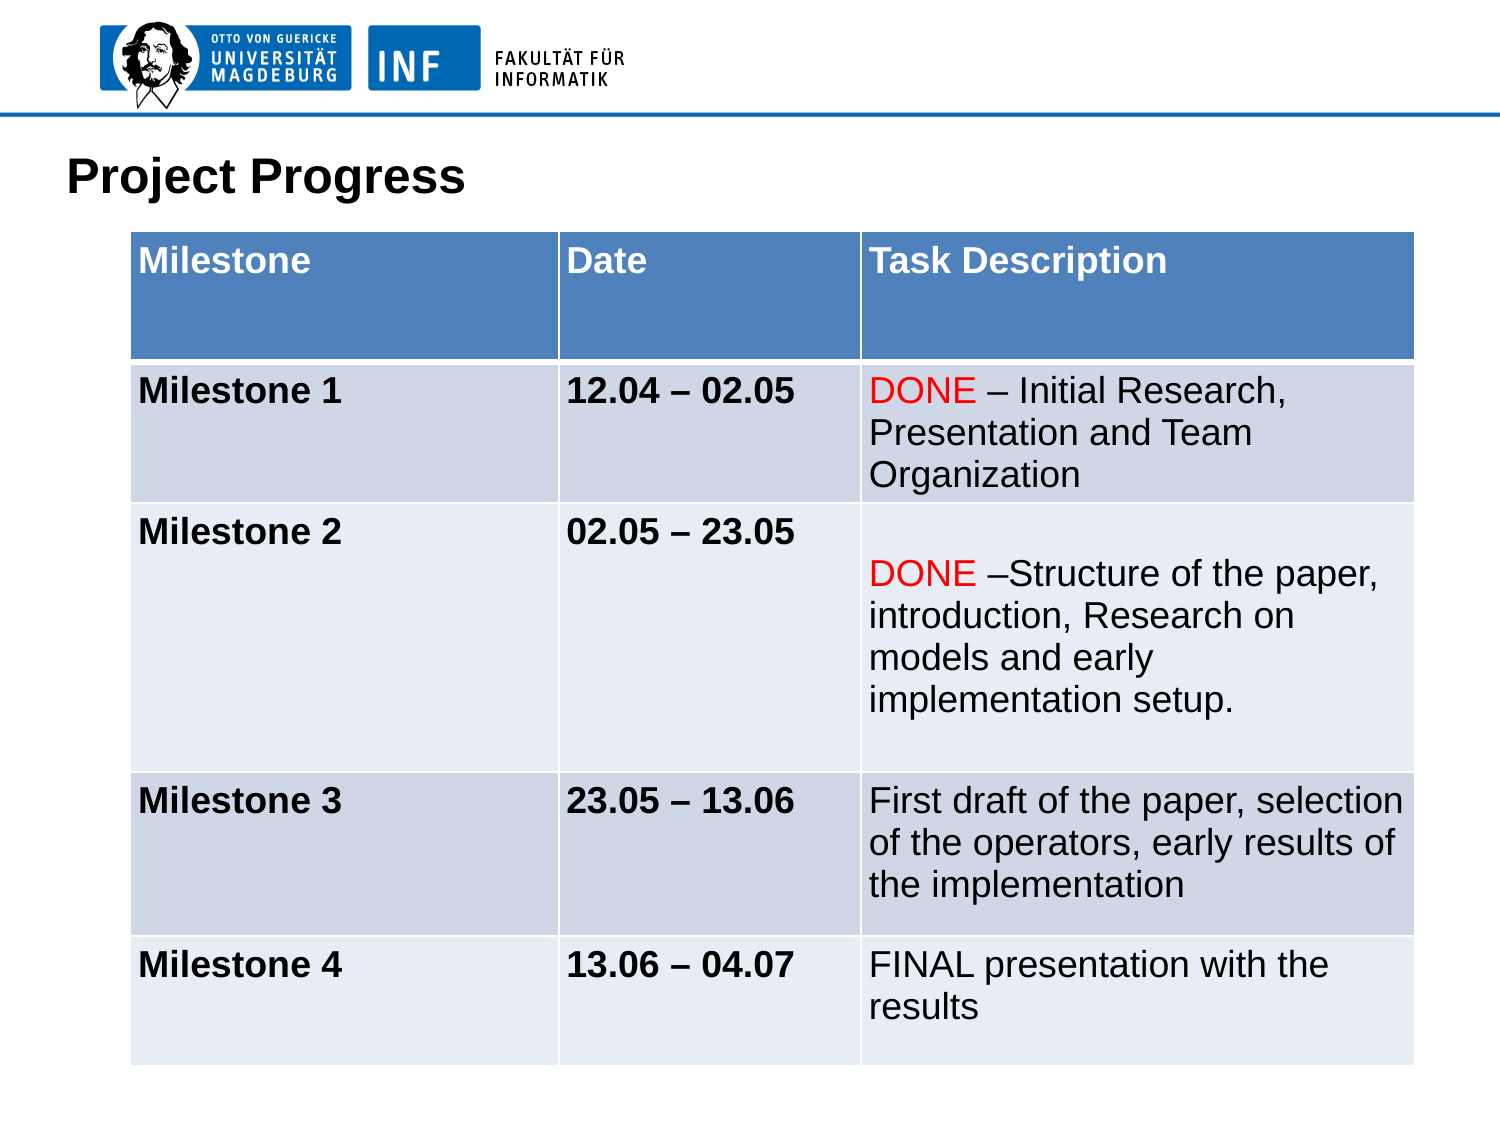

Project Progress
| Milestone | Date | Task Description |
| --- | --- | --- |
| Milestone 1 | 12.04 – 02.05 | DONE – Initial Research, Presentation and Team Organization |
| Milestone 2 | 02.05 – 23.05 | DONE –Structure of the paper, introduction, Research on models and early implementation setup. |
| Milestone 3 | 23.05 – 13.06 | First draft of the paper, selection of the operators, early results of the implementation |
| Milestone 4 | 13.06 – 04.07 | FINAL presentation with the results |